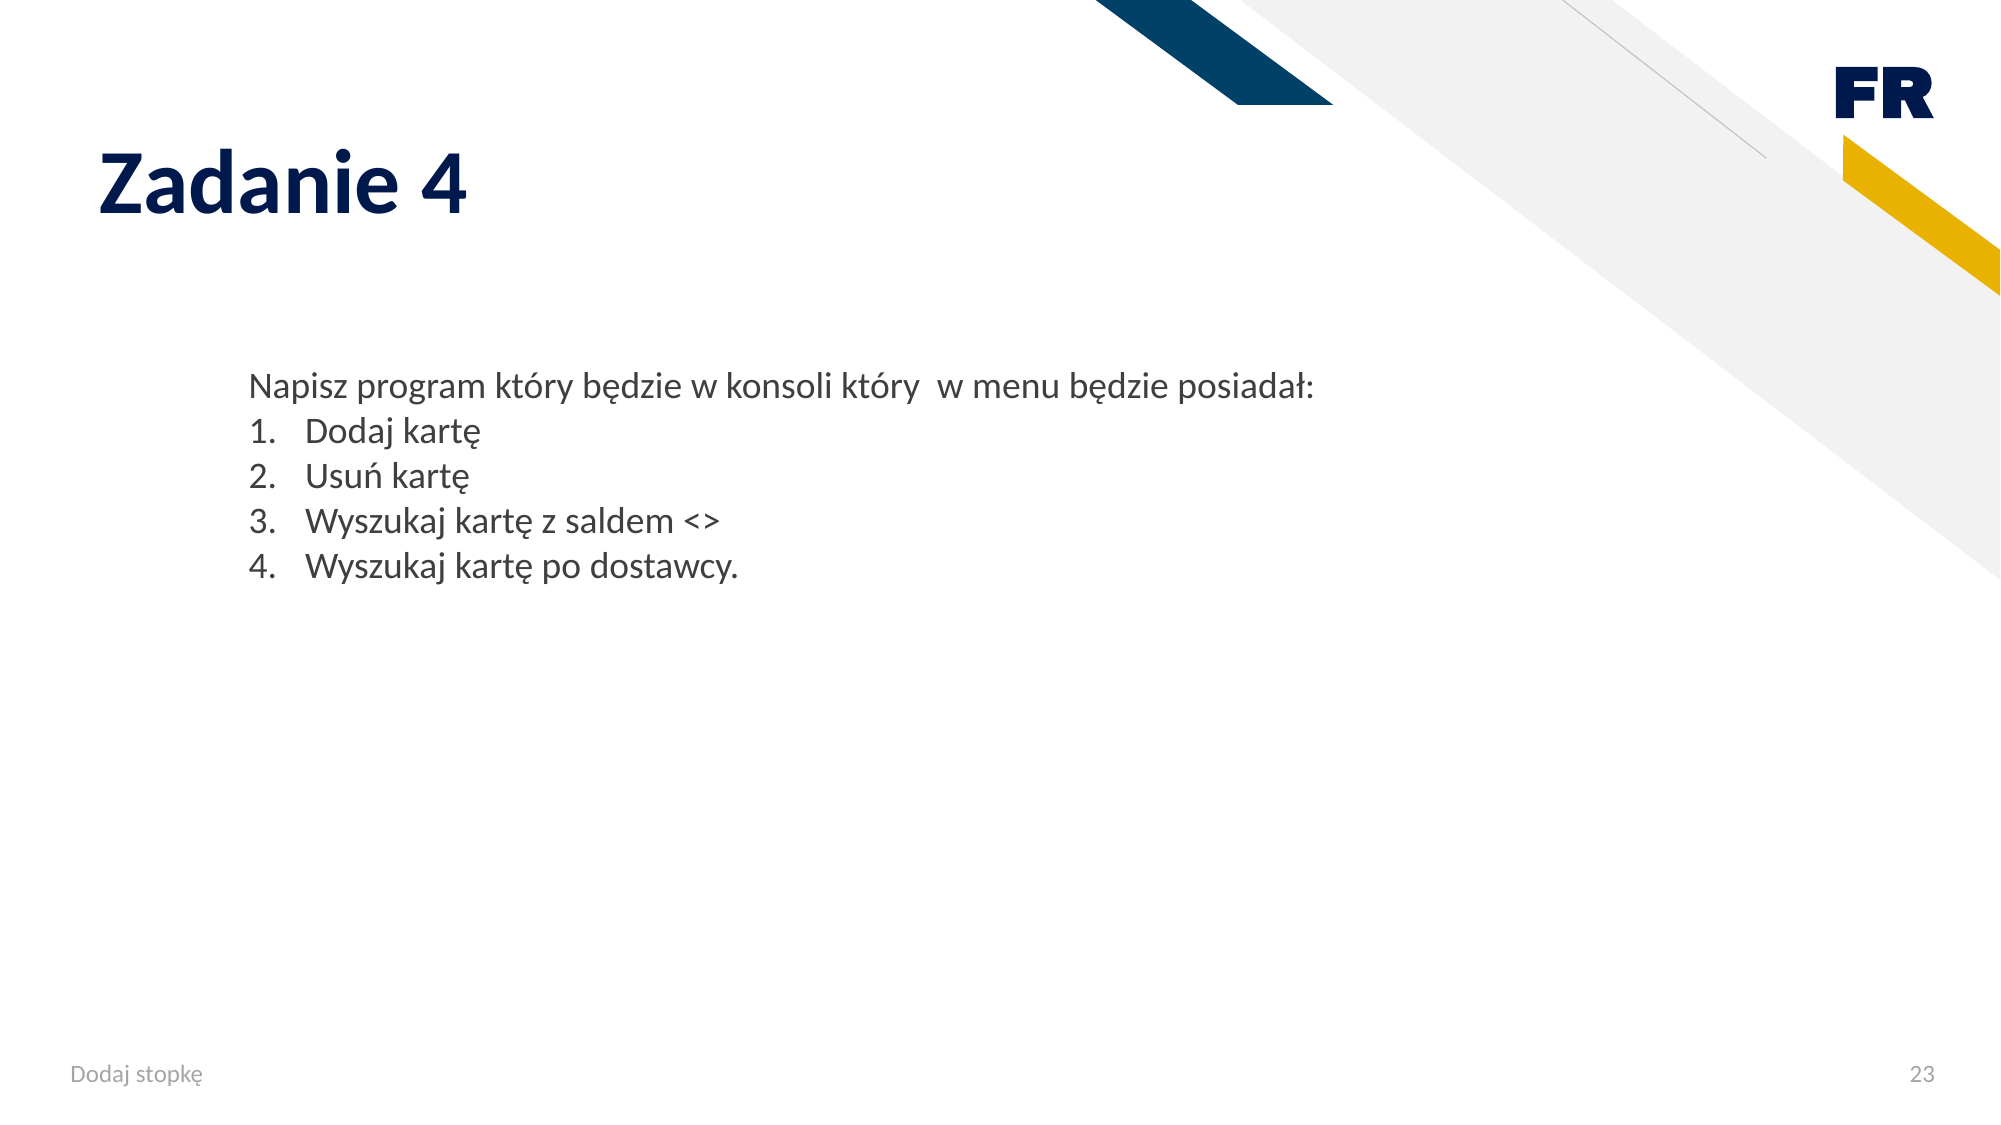

# Zadanie 4
Napisz program który będzie w konsoli który  w menu będzie posiadał:
Dodaj kartę
Usuń kartę
Wyszukaj kartę z saldem <>
Wyszukaj kartę po dostawcy.
Dodaj stopkę
23